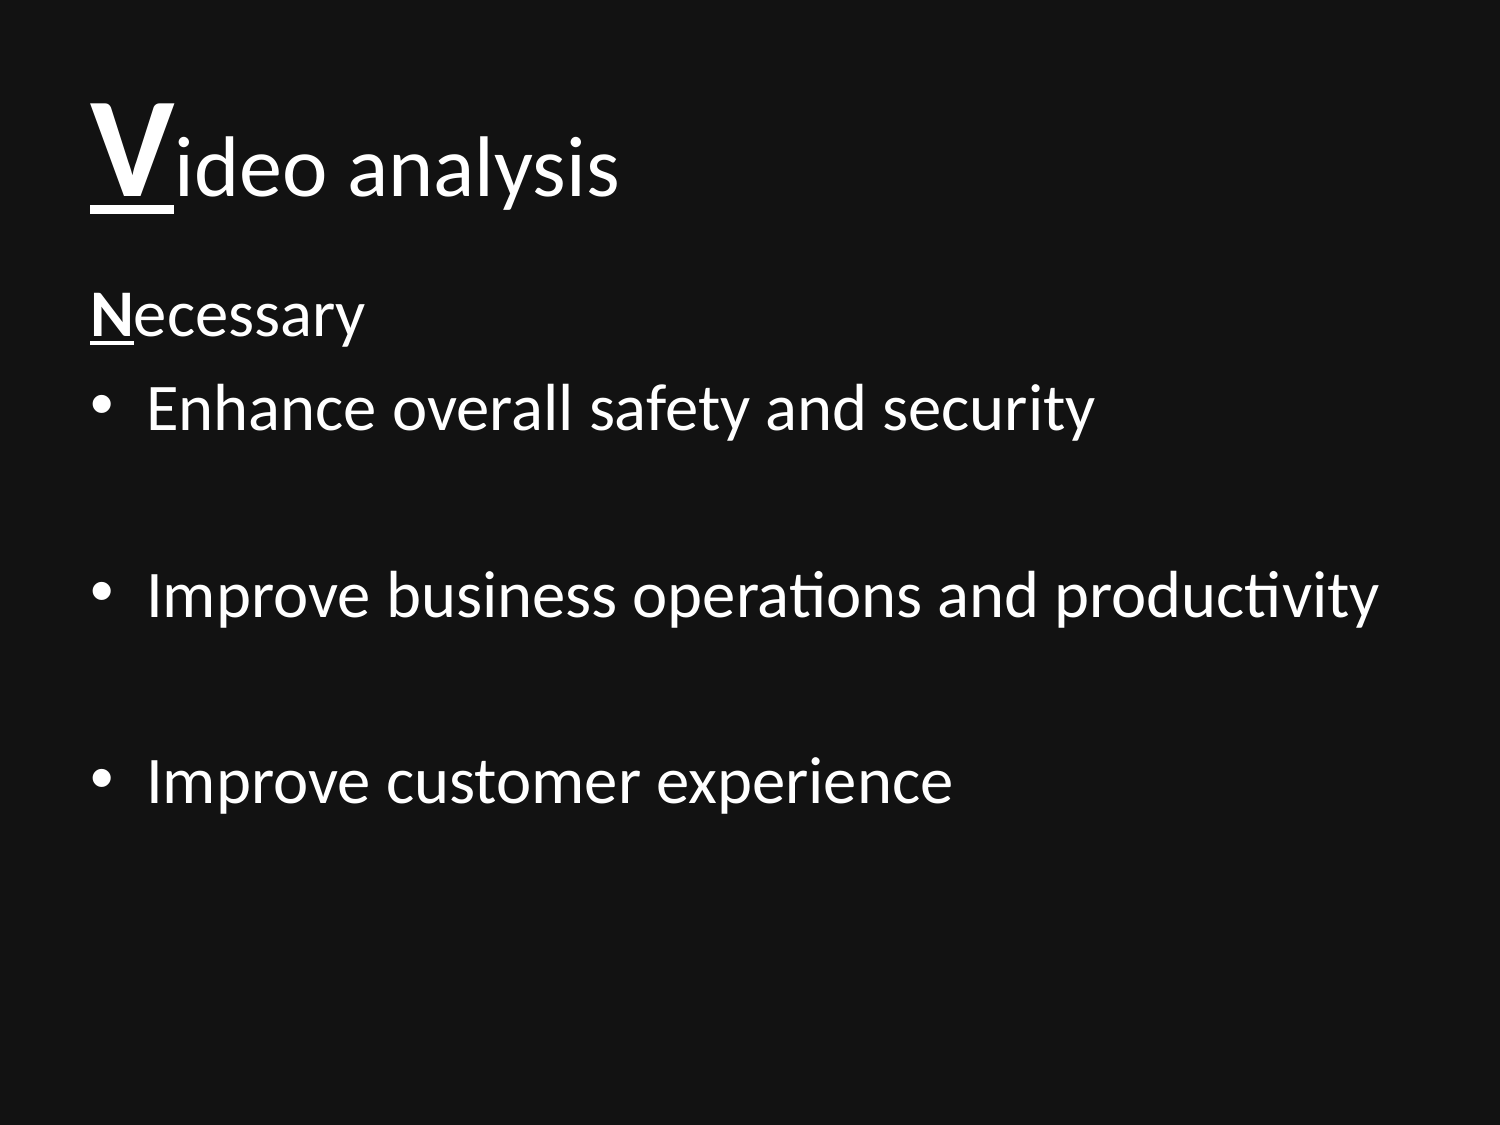

# Video analysis
Necessary
Enhance overall safety and security

Improve business operations and productivity

Improve customer experience